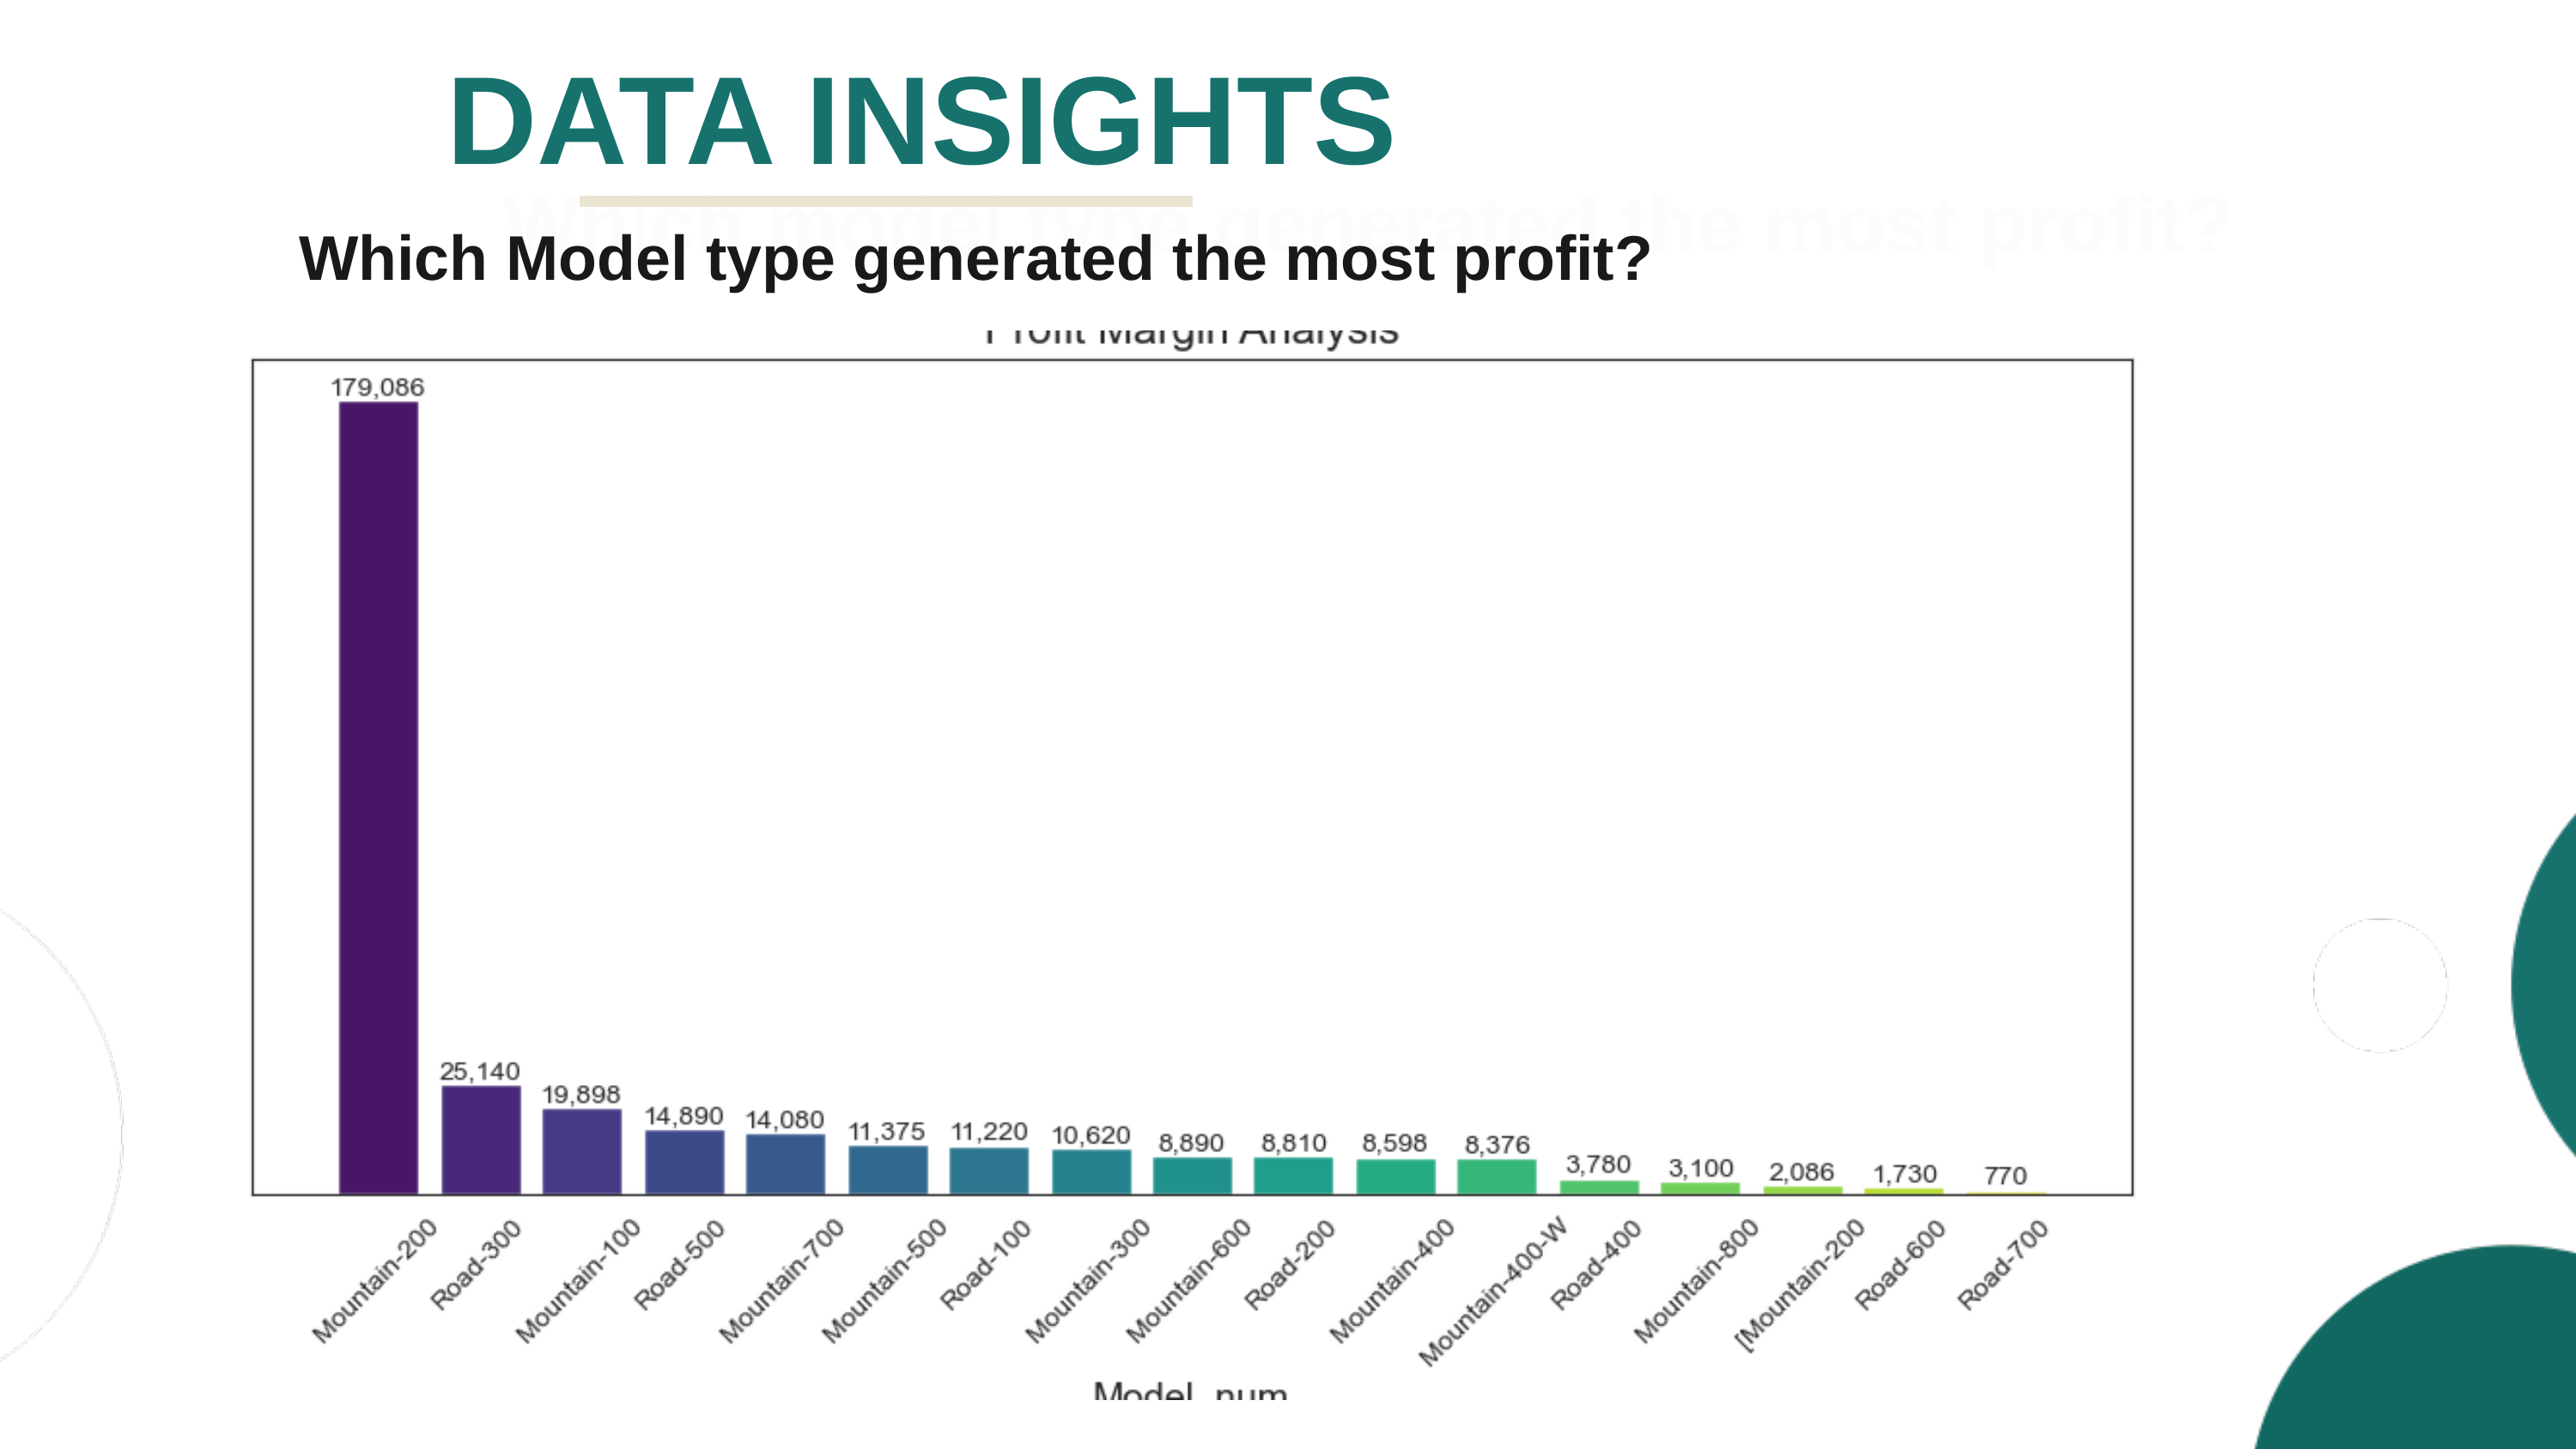

DATA INSIGHTS
Which model type generated the most profit?

Which Model type generated the most profit?

Page 12